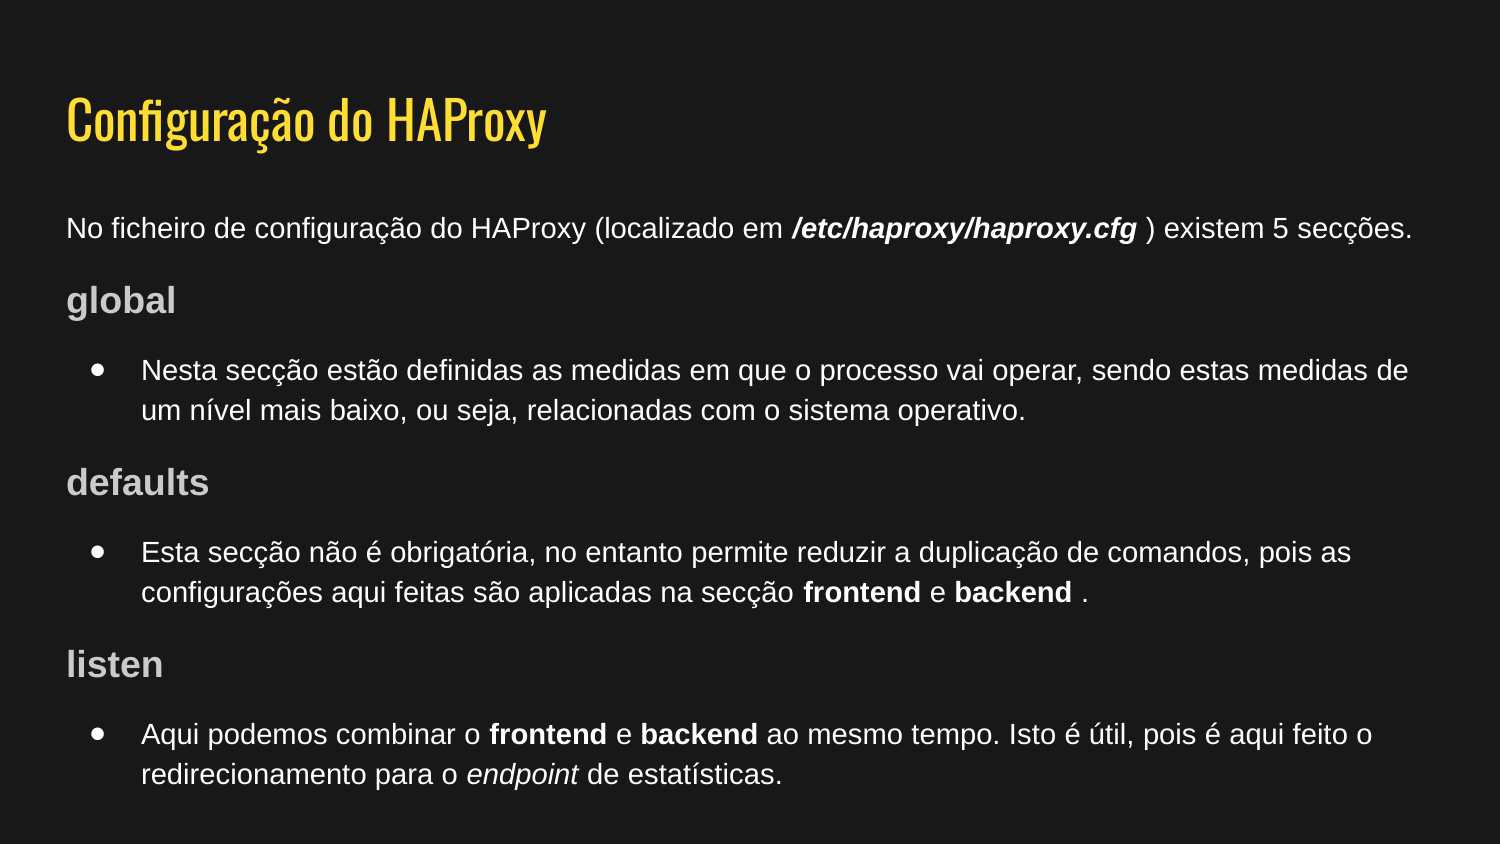

# Configuração do HAProxy

No ficheiro de configuração do HAProxy (localizado em /etc/haproxy/haproxy.cfg ) existem 5 secções.
global
Nesta secção estão definidas as medidas em que o processo vai operar, sendo estas medidas de um nível mais baixo, ou seja, relacionadas com o sistema operativo.
defaults
Esta secção não é obrigatória, no entanto permite reduzir a duplicação de comandos, pois as configurações aqui feitas são aplicadas na secção frontend e backend .
listen
Aqui podemos combinar o frontend e backend ao mesmo tempo. Isto é útil, pois é aqui feito o redirecionamento para o endpoint de estatísticas.